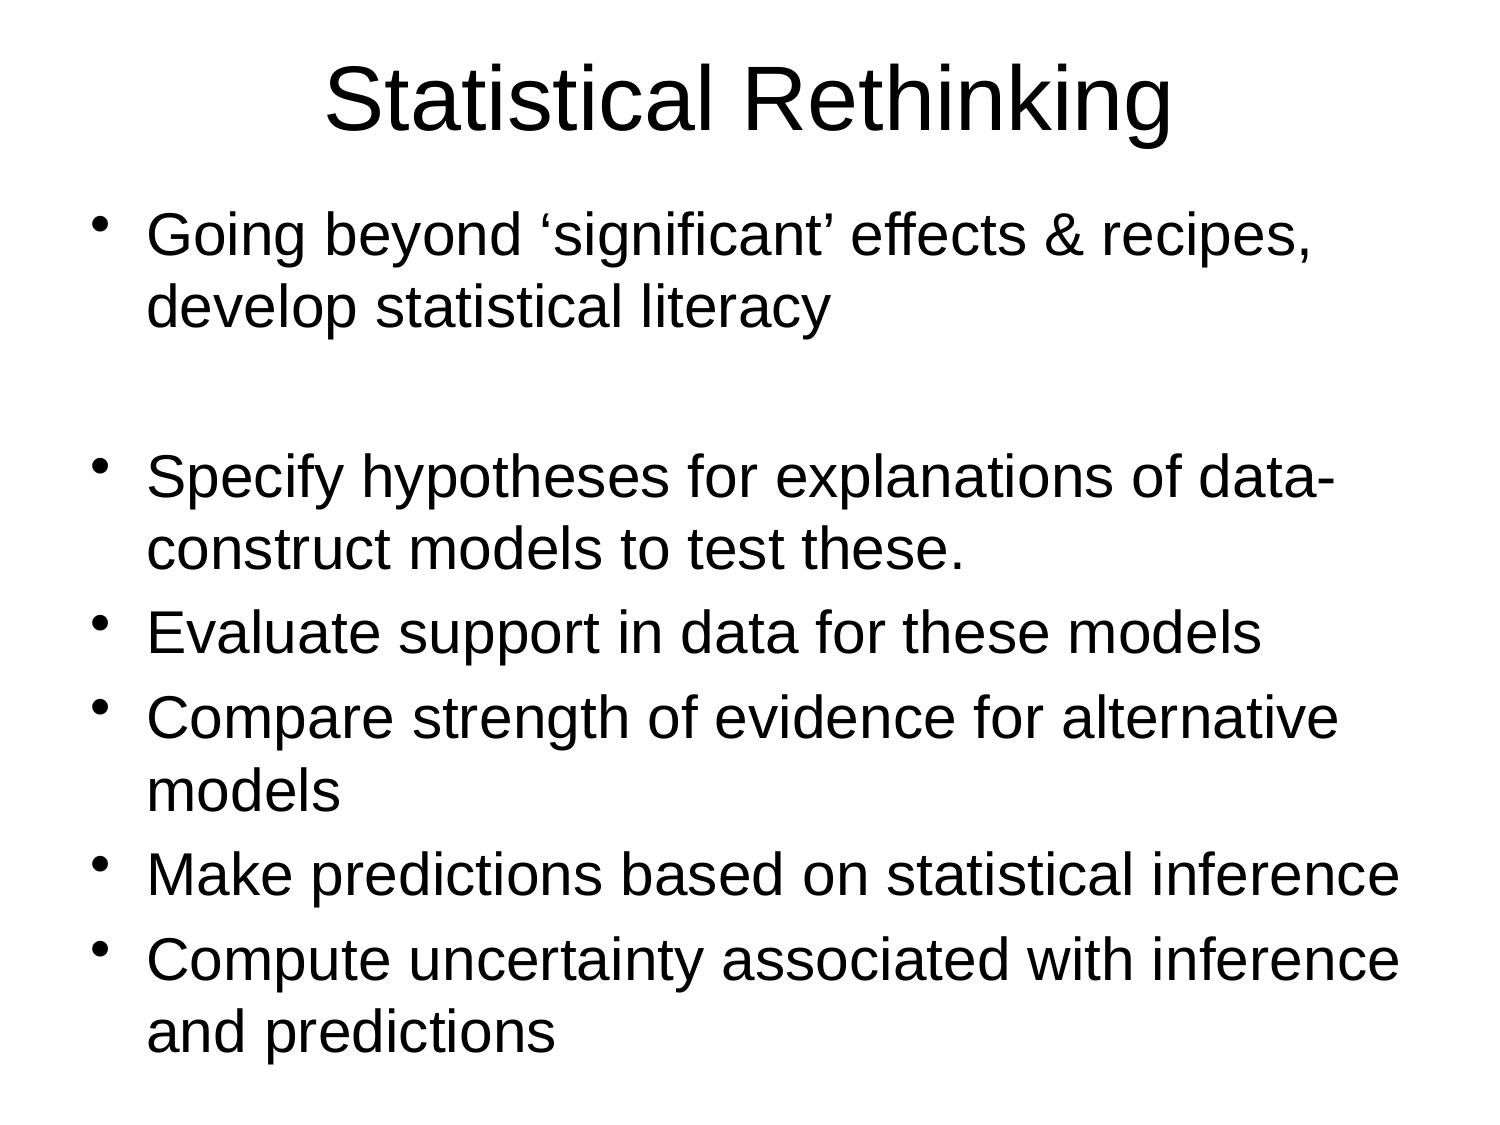

# Statistical Rethinking
Going beyond ‘significant’ effects & recipes, develop statistical literacy

Specify hypotheses for explanations of data- construct models to test these.
Evaluate support in data for these models
Compare strength of evidence for alternative models
Make predictions based on statistical inference
Compute uncertainty associated with inference and predictions
Advanced Stats
Introduction
13